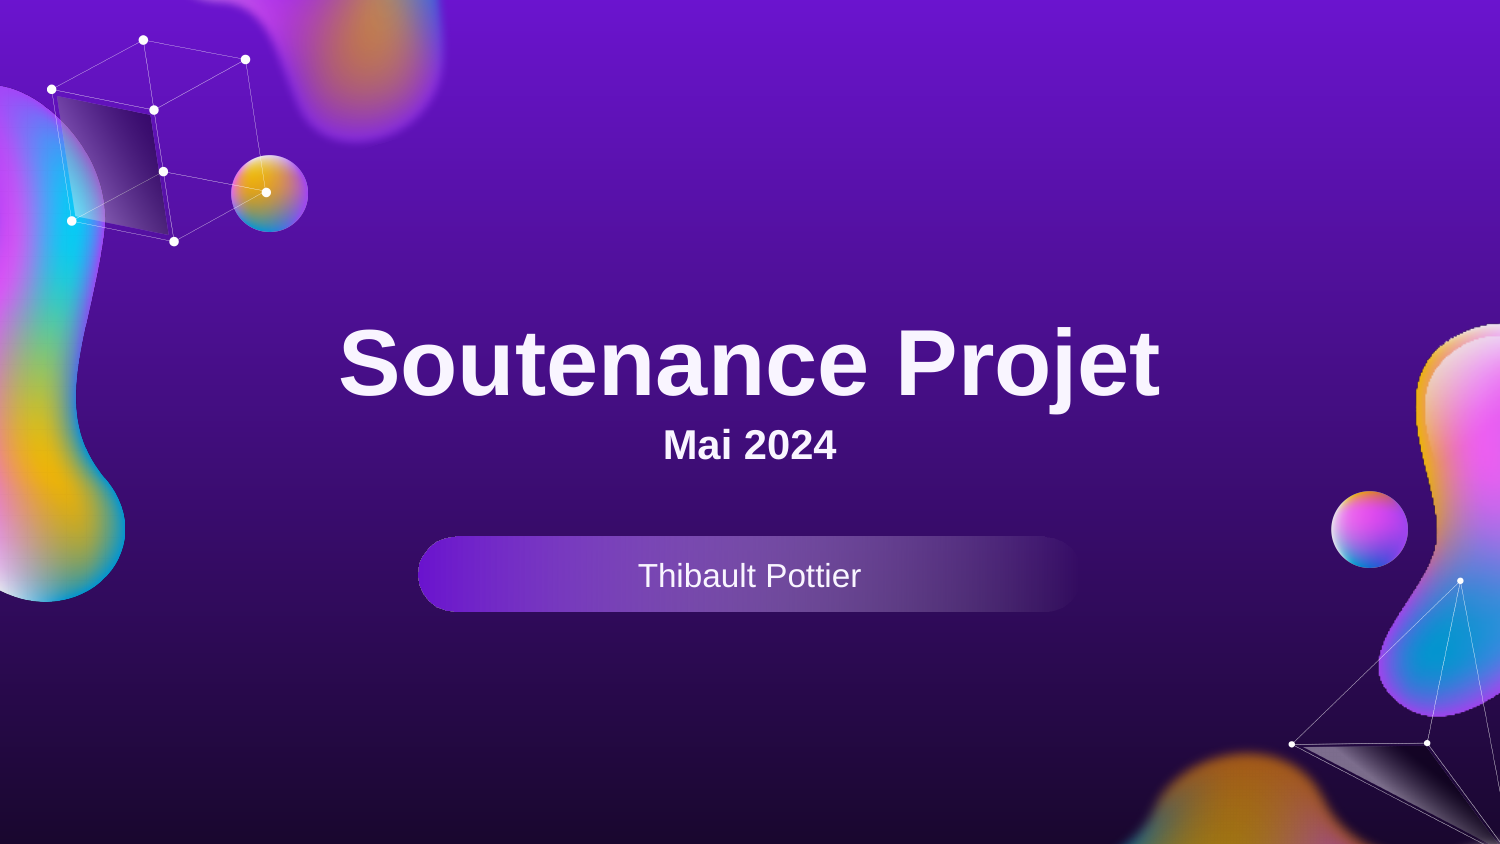

# Soutenance Projet
Mai 2024

Thibault Pottier